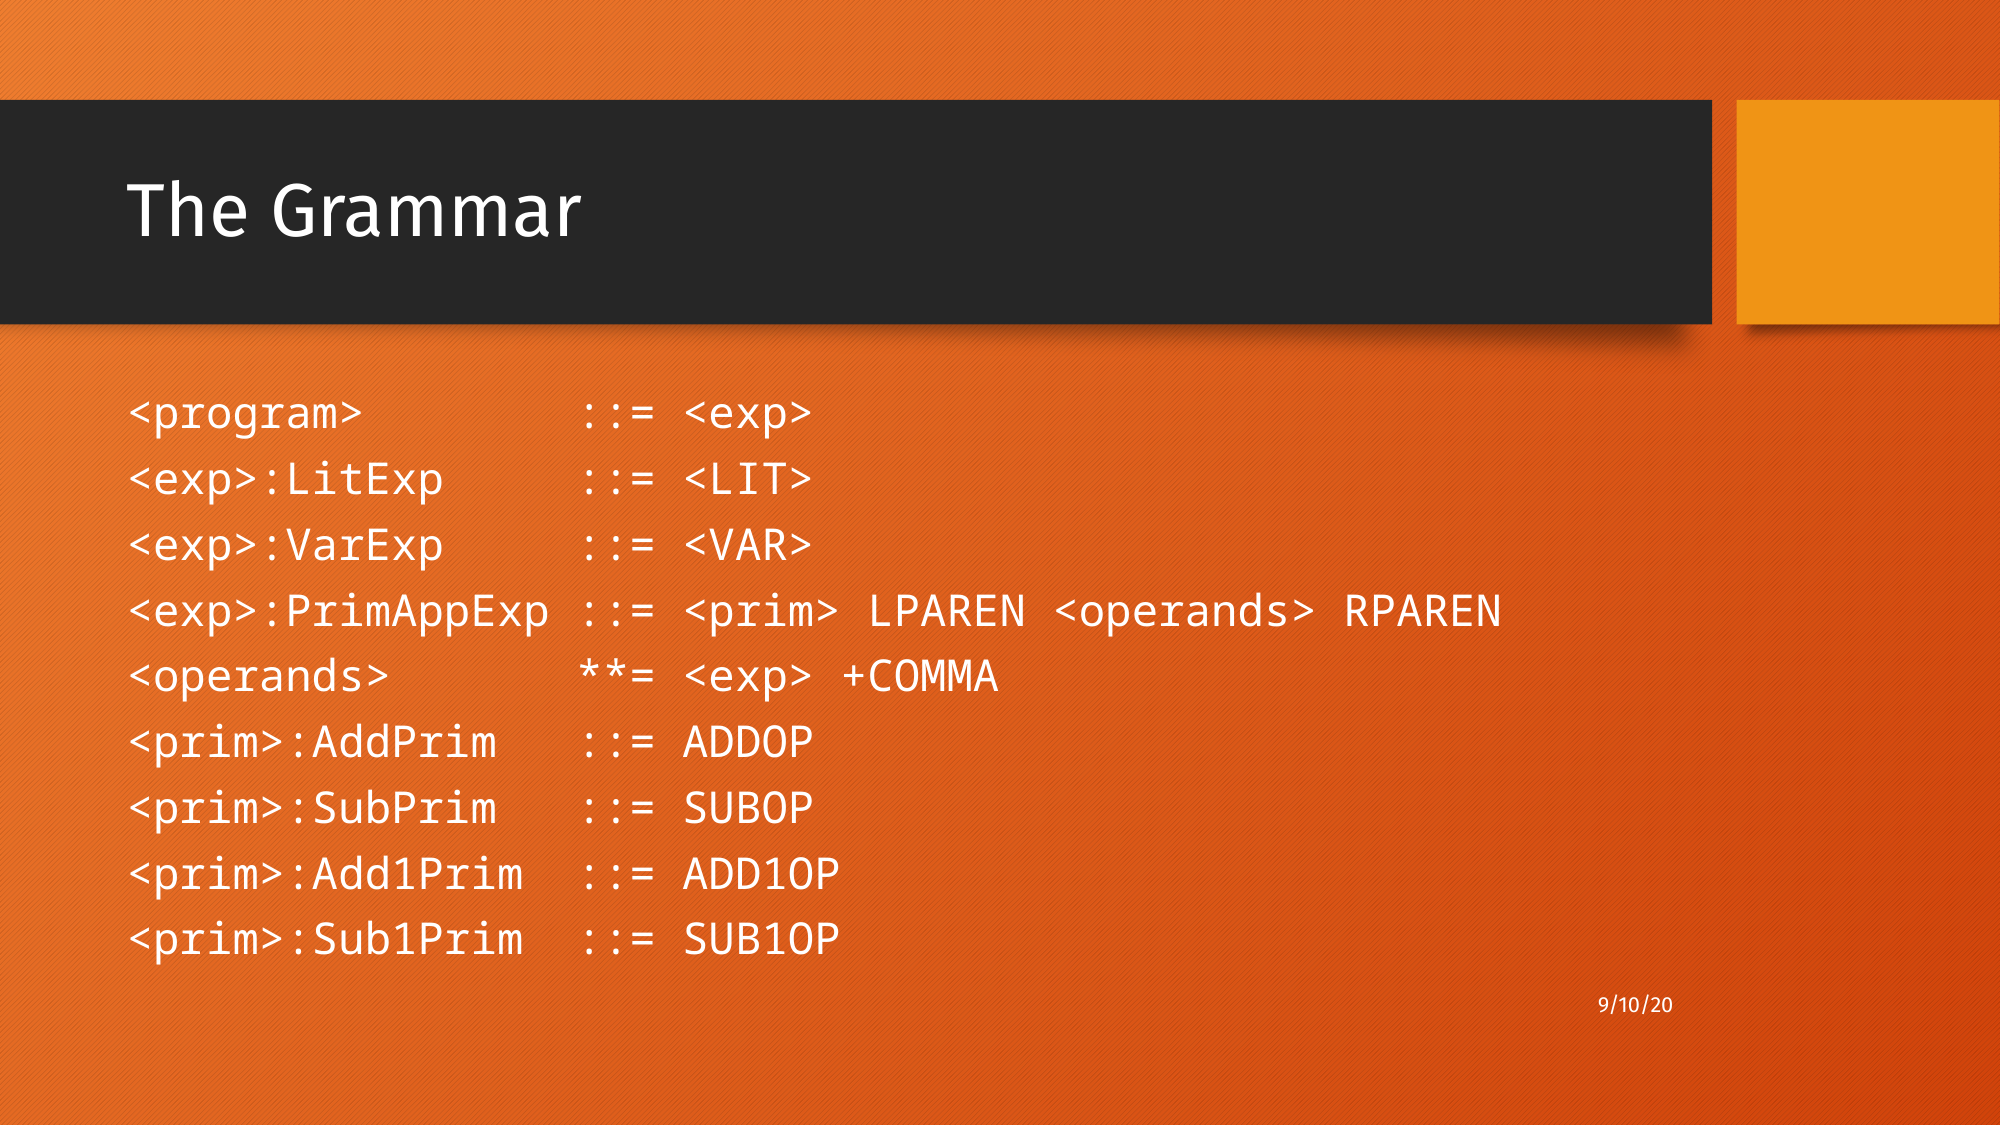

# The Grammar
<program>        ::= <exp>
<exp>:LitExp     ::= <LIT>
<exp>:VarExp     ::= <VAR>
<exp>:PrimAppExp ::= <prim> LPAREN <operands> RPAREN
<operands>       **= <exp> +COMMA
<prim>:AddPrim   ::= ADDOP
<prim>:SubPrim   ::= SUBOP
<prim>:Add1Prim  ::= ADD1OP
<prim>:Sub1Prim  ::= SUB1OP
9/10/20